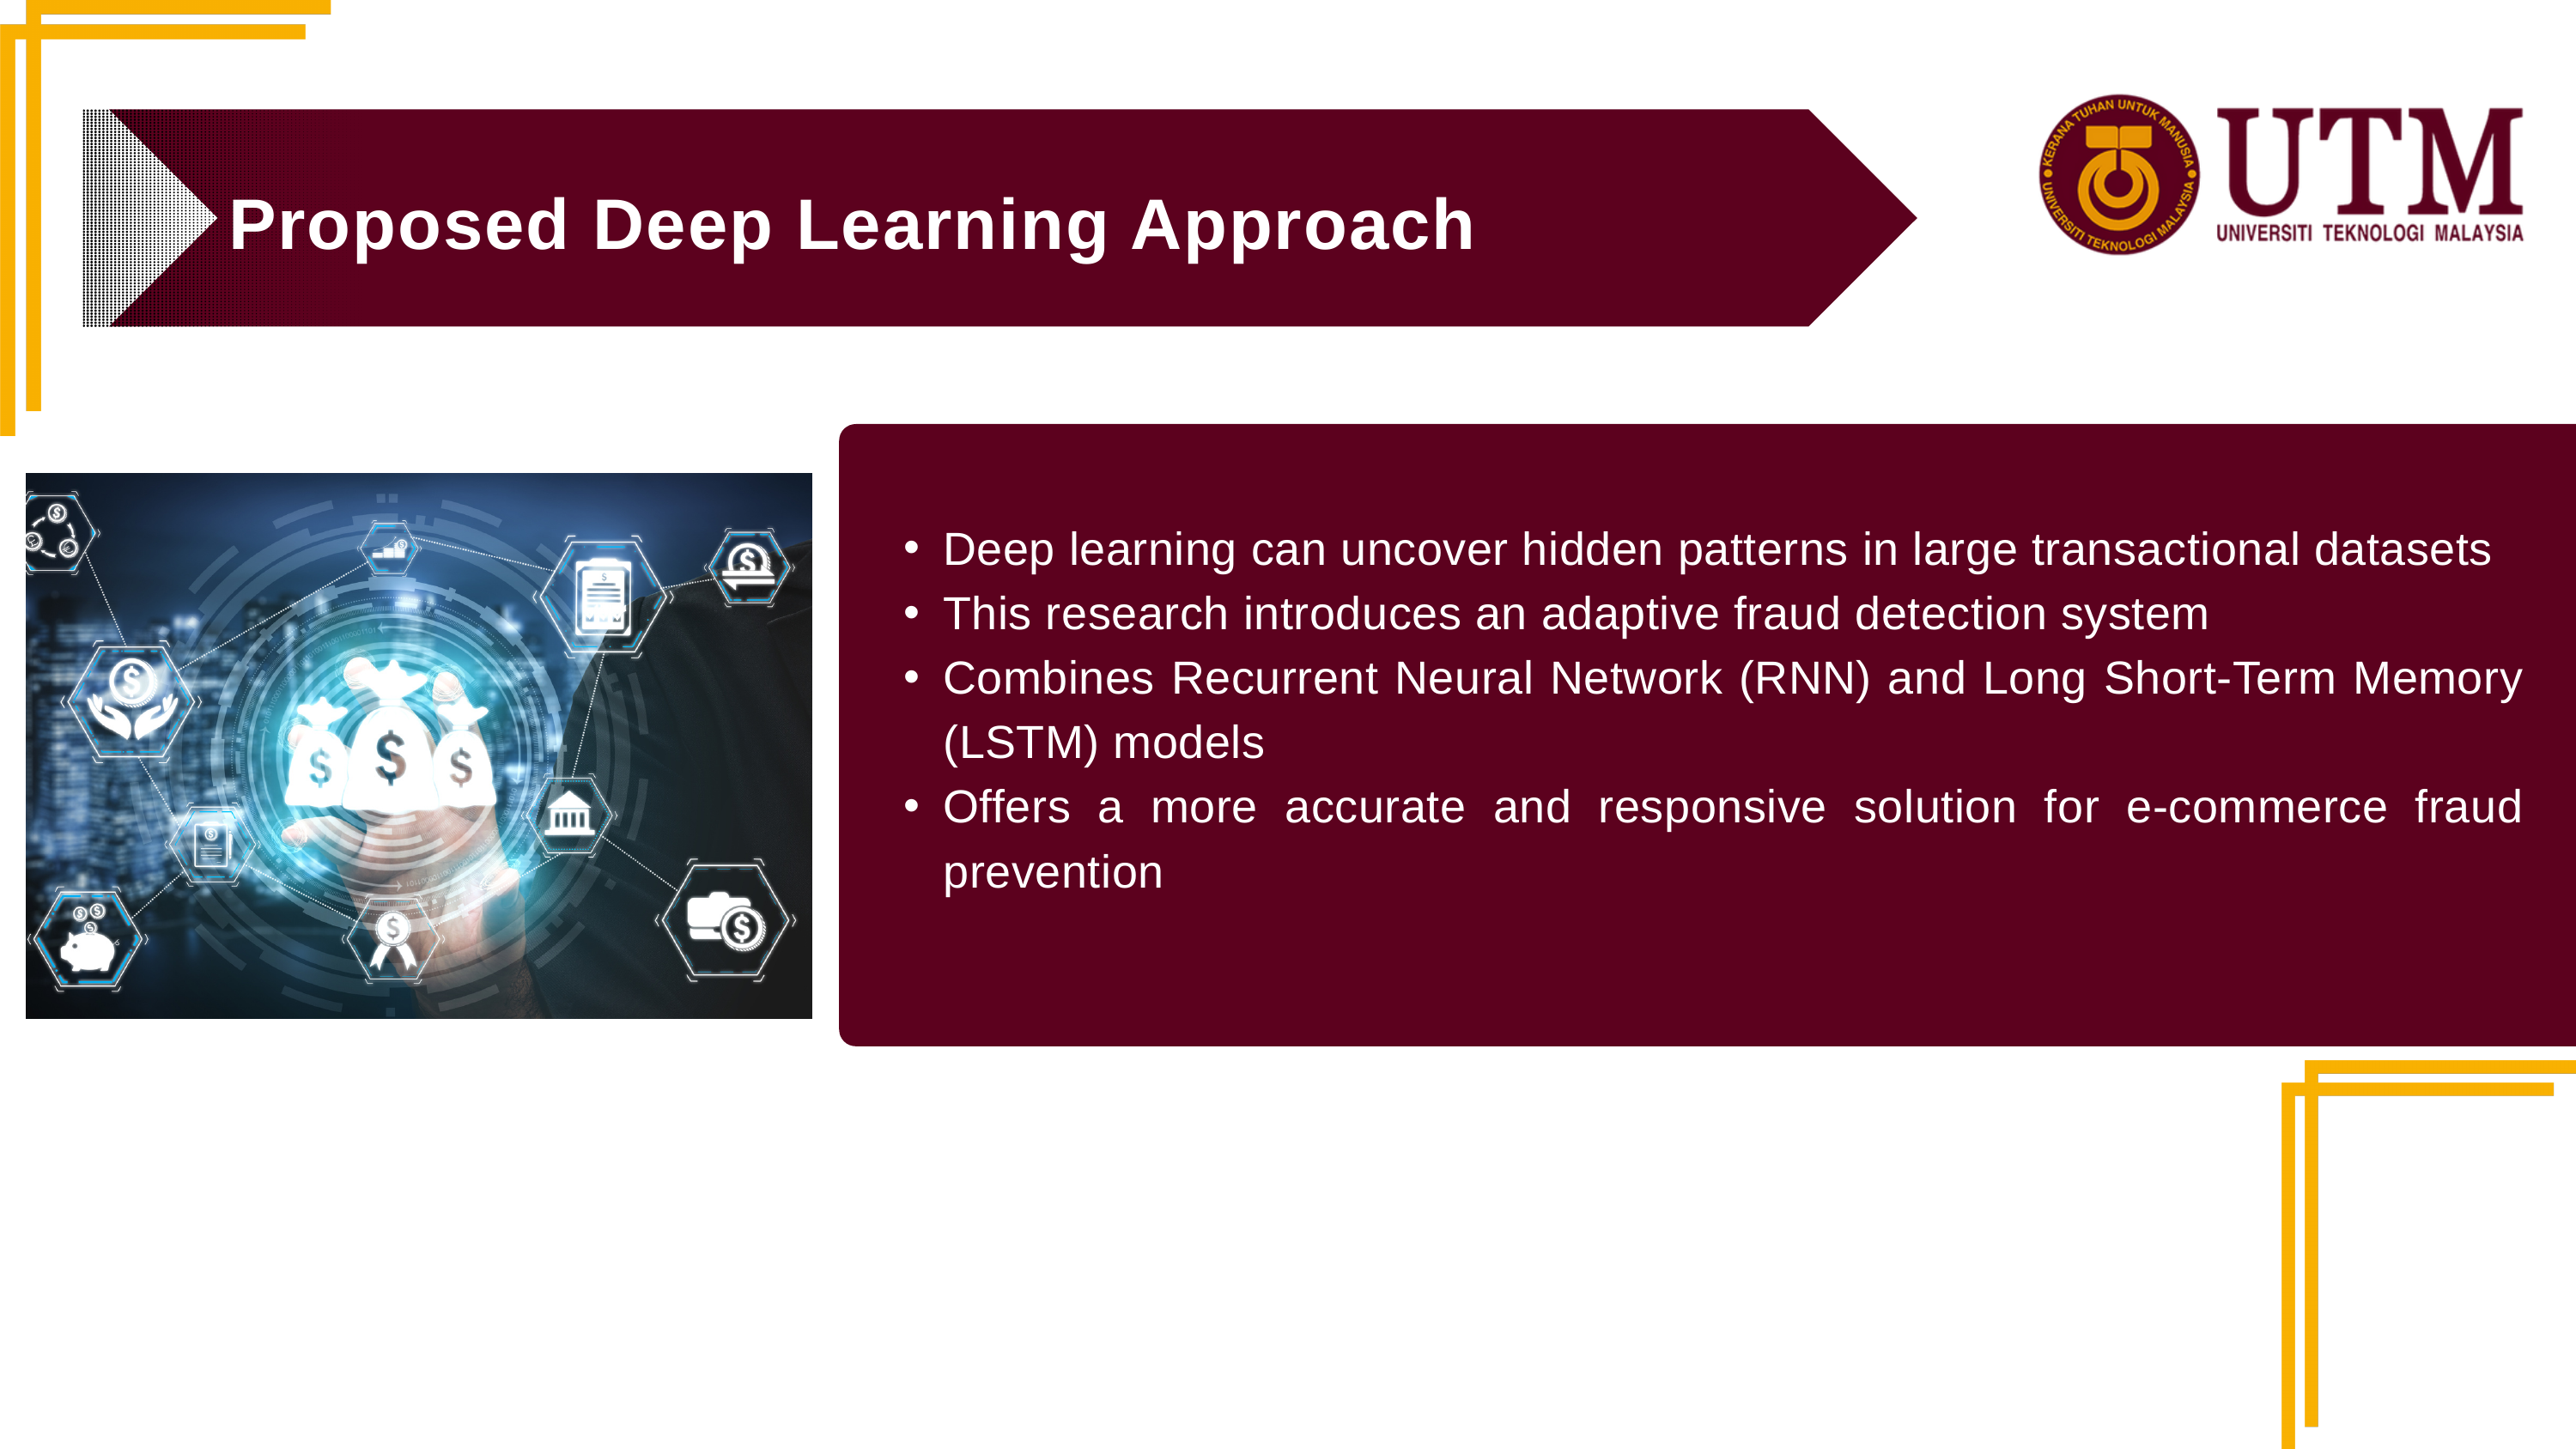

Proposed Deep Learning Approach

Deep learning can uncover hidden patterns in large transactional datasets
This research introduces an adaptive fraud detection system
Combines Recurrent Neural Network (RNN) and Long Short-Term Memory (LSTM) models
Offers a more accurate and responsive solution for e-commerce fraud prevention